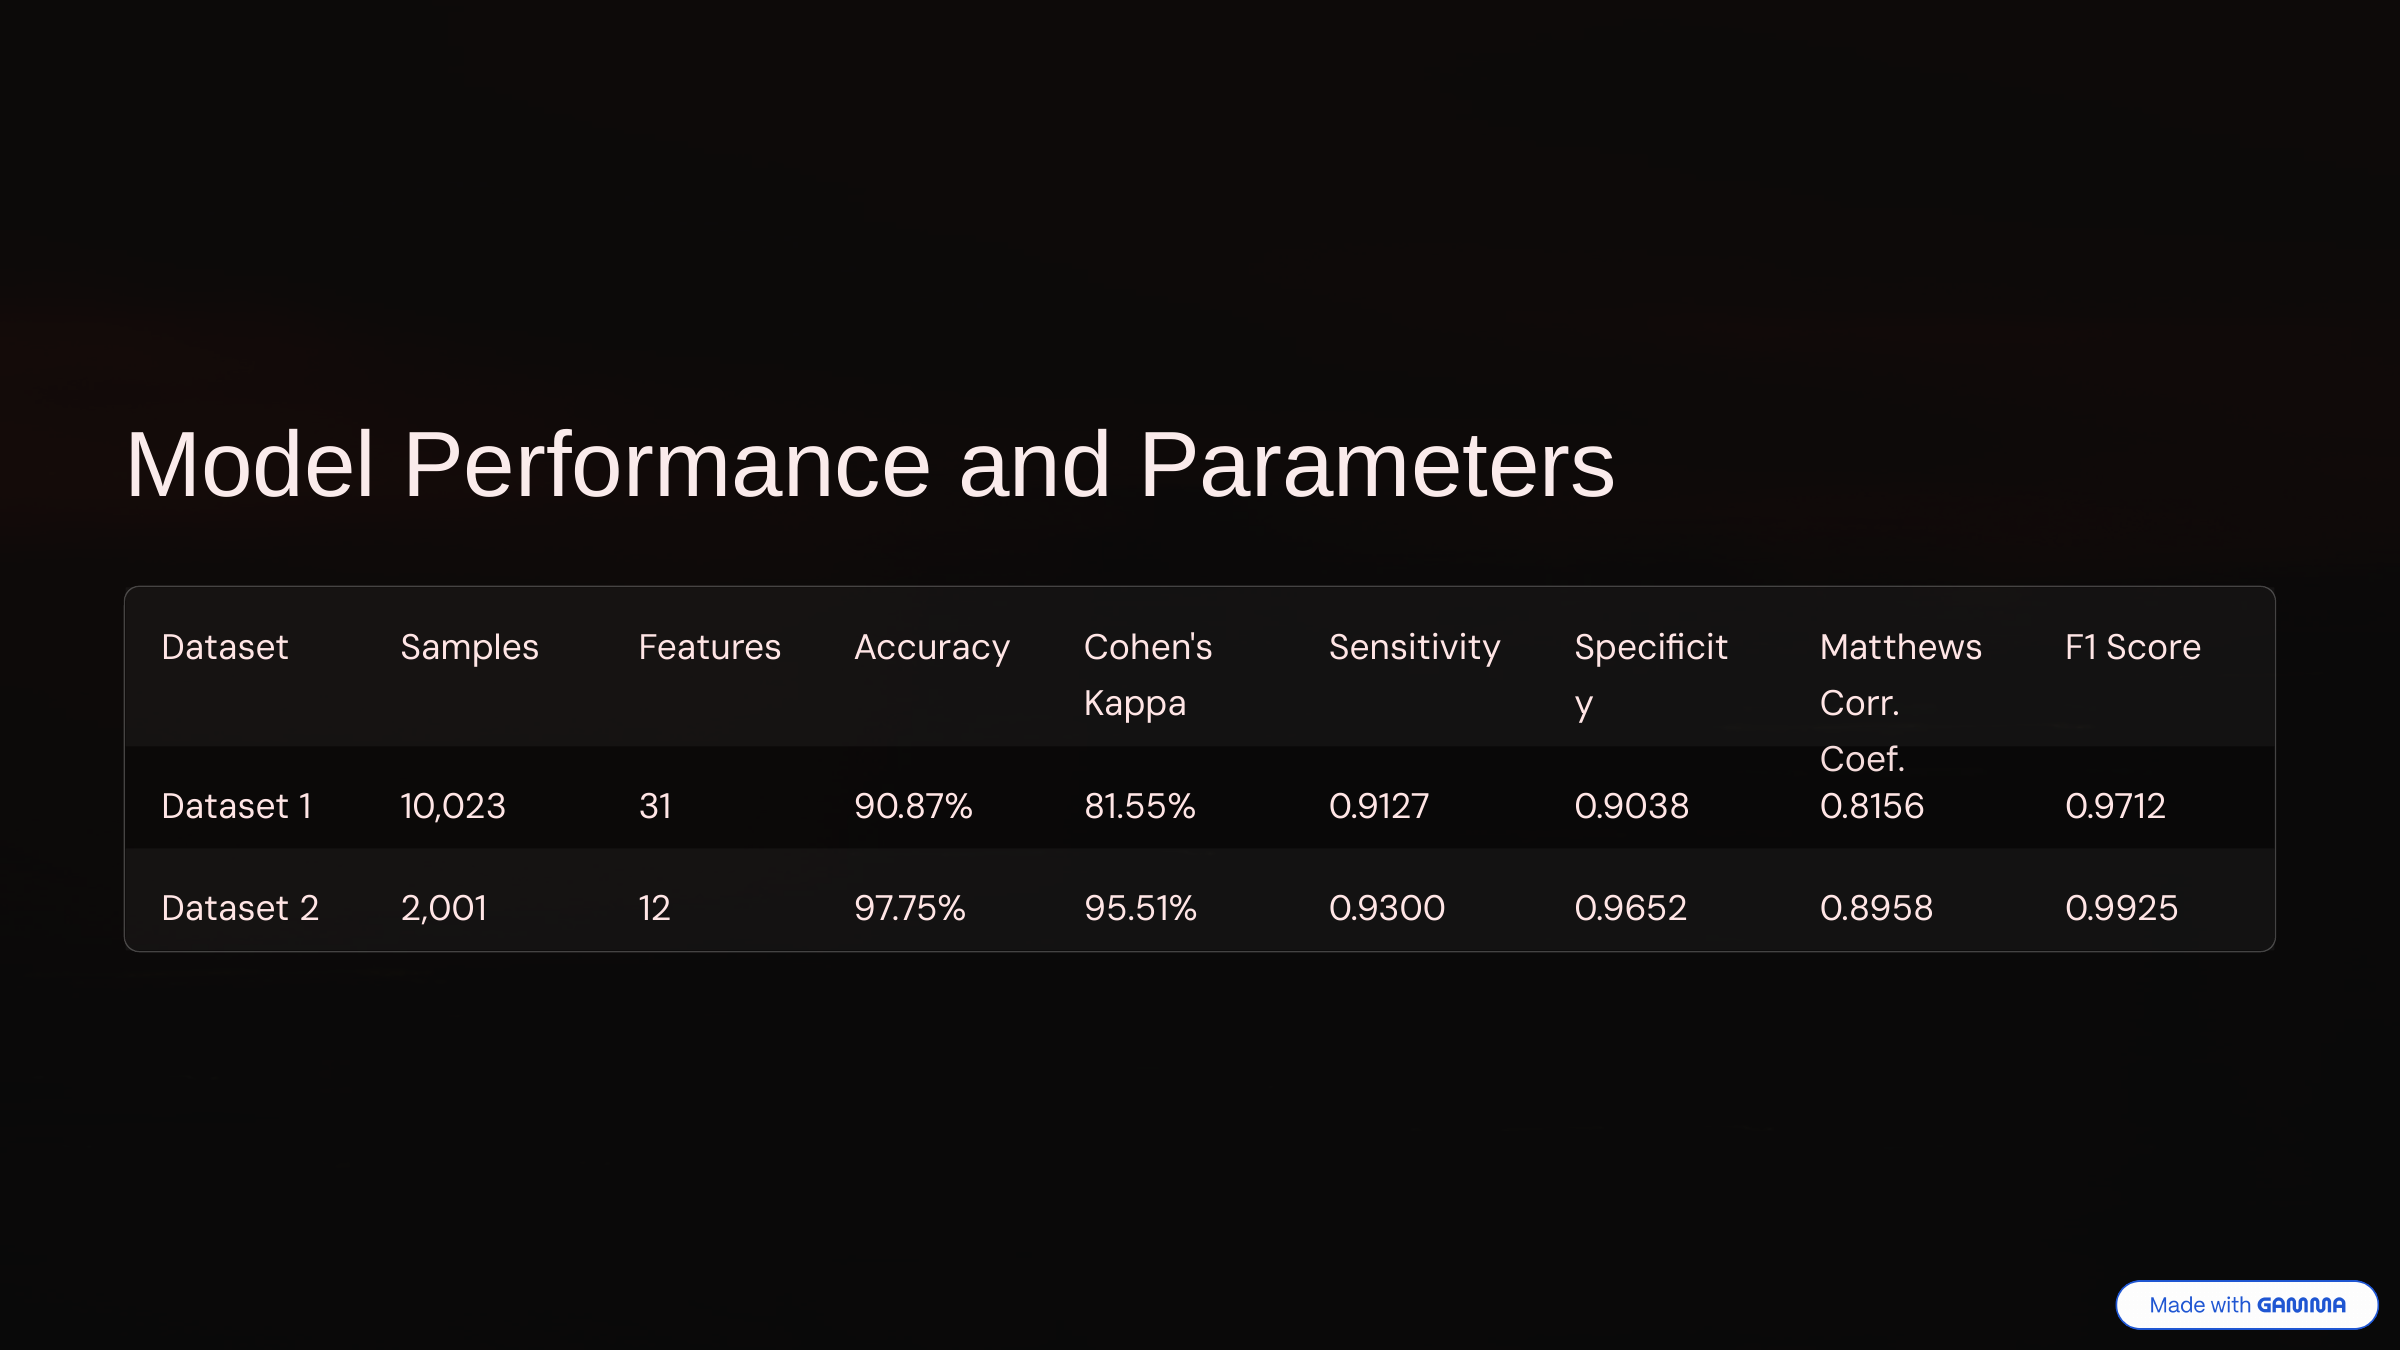

Model Performance and Parameters

Dataset
Samples
Features
Accuracy
Cohen's Kappa
Sensitivity
Specificity
Matthews Corr. Coef.
F1 Score

Dataset 1
10,023
31
90.87%
81.55%
0.9127
0.9038
0.8156
0.9712

Dataset 2
2,001
12
97.75%
95.51%
0.9300
0.9652
0.8958
0.9925